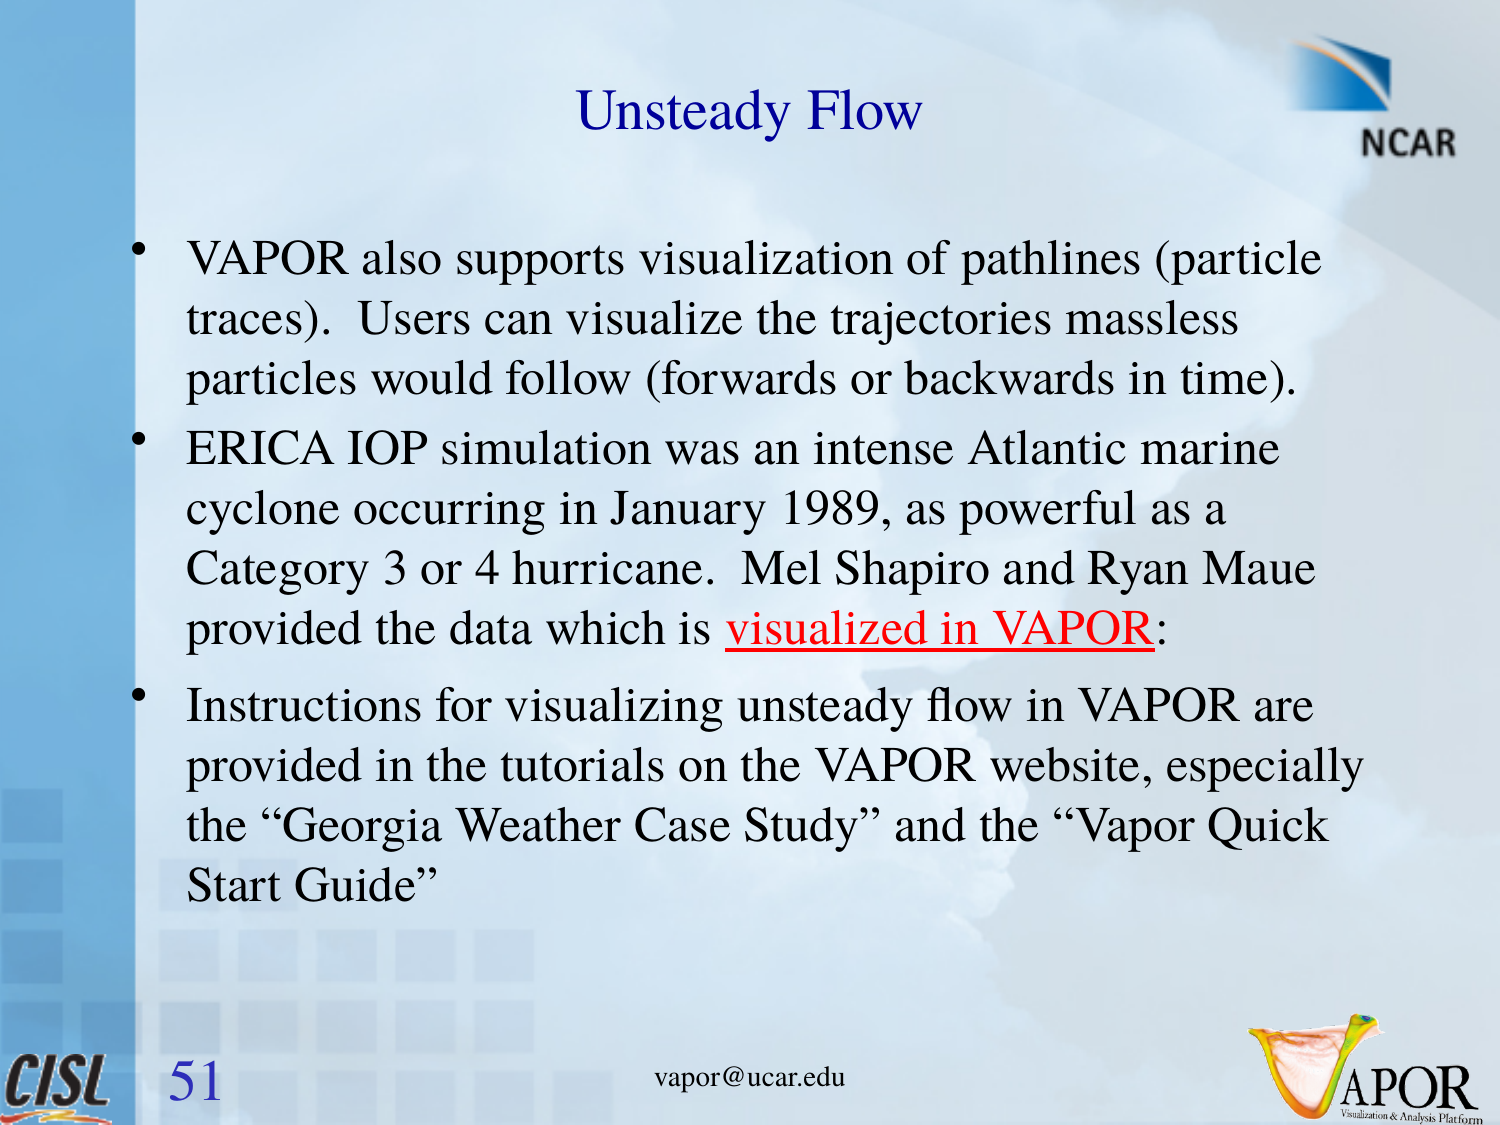

# Unsteady Flow
VAPOR also supports visualization of pathlines (particle traces).  Users can visualize the trajectories massless particles would follow (forwards or backwards in time).
ERICA IOP simulation was an intense Atlantic marine cyclone occurring in January 1989, as powerful as a Category 3 or 4 hurricane.  Mel Shapiro and Ryan Maue provided the data which is visualized in VAPOR:
Instructions for visualizing unsteady flow in VAPOR are provided in the tutorials on the VAPOR website, especially the “Georgia Weather Case Study” and the “Vapor Quick Start Guide”
51
vapor@ucar.edu